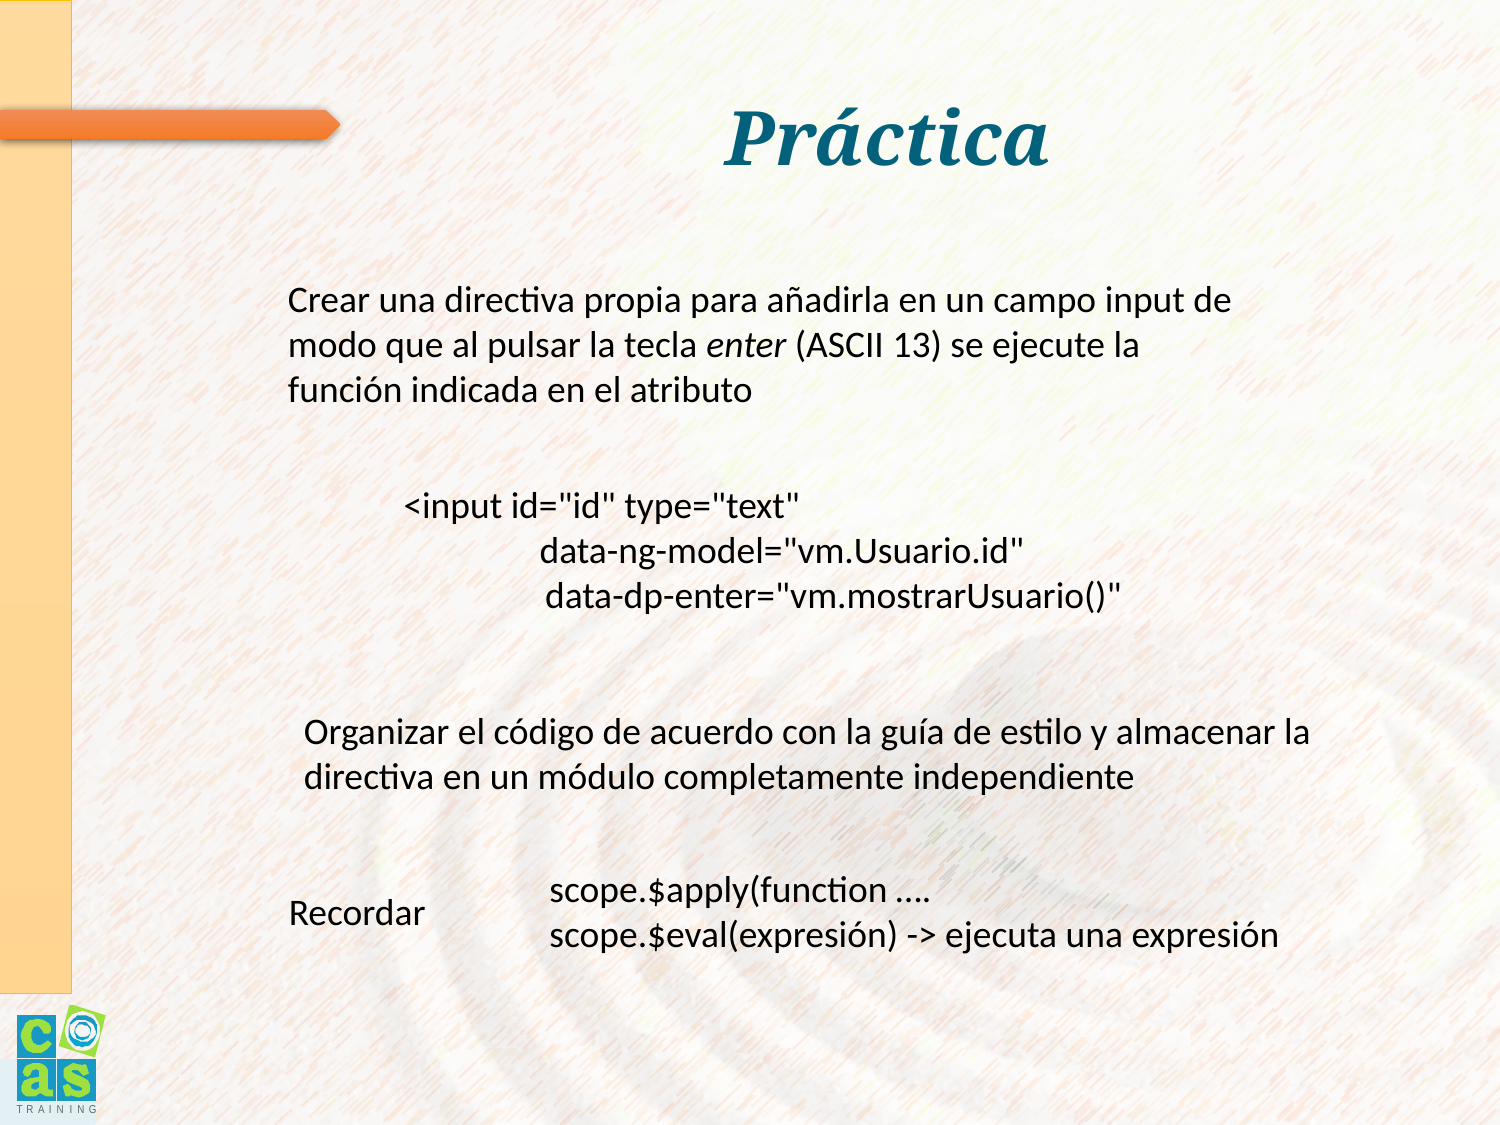

# Práctica
Crear una directiva propia para añadirla en un campo input de modo que al pulsar la tecla enter (ASCII 13) se ejecute la función indicada en el atributo
 <input id="id" type="text"
                 data-ng-model="vm.Usuario.id"
	data-dp-enter="vm.mostrarUsuario()"
Organizar el código de acuerdo con la guía de estilo y almacenar la directiva en un módulo completamente independiente
scope.$apply(function ….
scope.$eval(expresión) -> ejecuta una expresión
Recordar